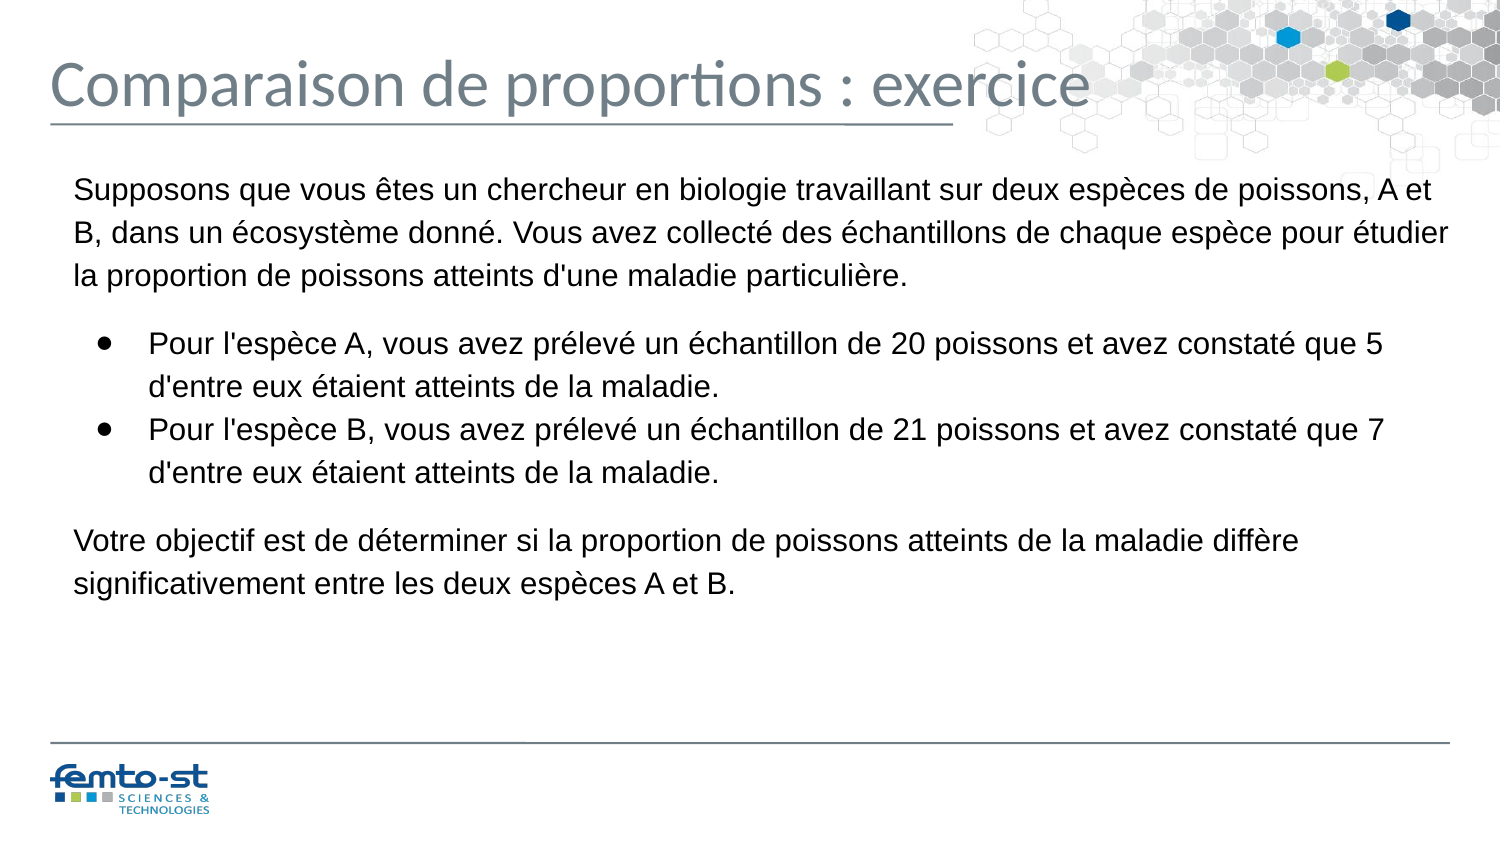

Comparaison de proportions : exercice
Supposons que vous êtes un chercheur en biologie travaillant sur deux espèces de poissons, A et B, dans un écosystème donné. Vous avez collecté des échantillons de chaque espèce pour étudier la proportion de poissons atteints d'une maladie particulière.
Pour l'espèce A, vous avez prélevé un échantillon de 20 poissons et avez constaté que 5 d'entre eux étaient atteints de la maladie.
Pour l'espèce B, vous avez prélevé un échantillon de 21 poissons et avez constaté que 7 d'entre eux étaient atteints de la maladie.
Votre objectif est de déterminer si la proportion de poissons atteints de la maladie diffère significativement entre les deux espèces A et B.